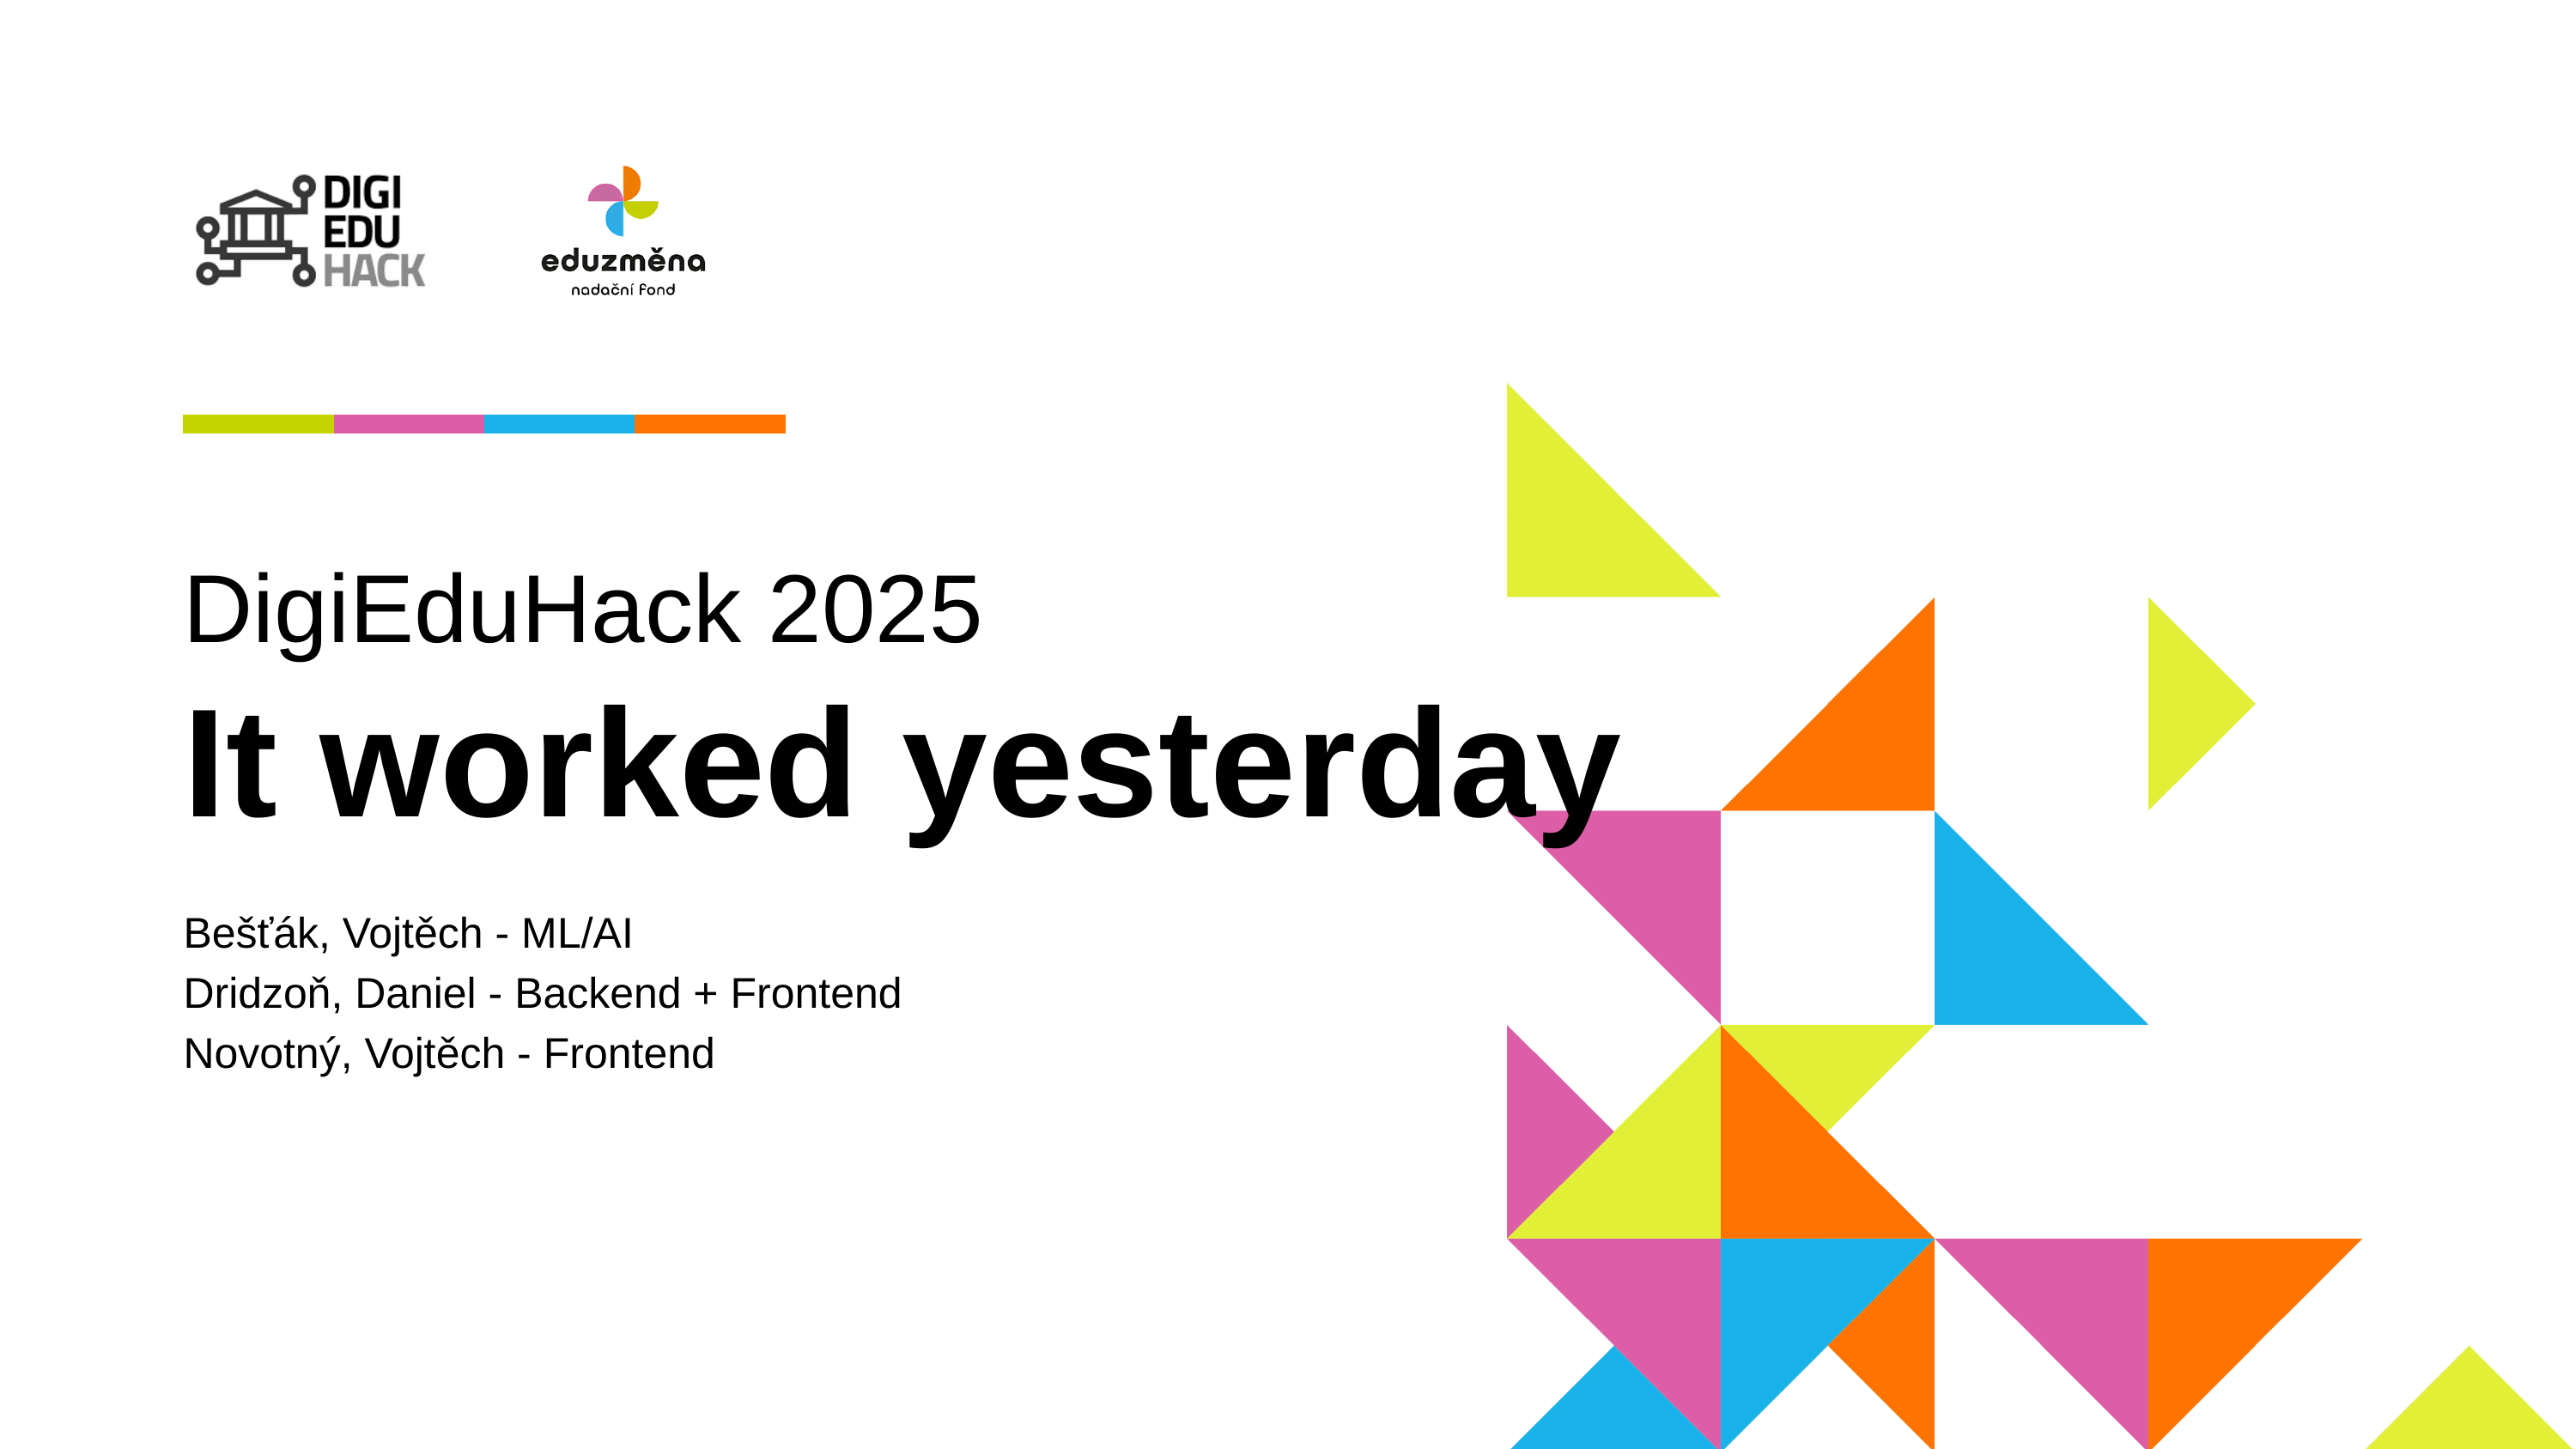

DigiEduHack 2025
It worked yesterday
Bešťák, Vojtěch - ML/AI
Dridzoň, Daniel - Backend + Frontend
Novotný, Vojtěch - Frontend